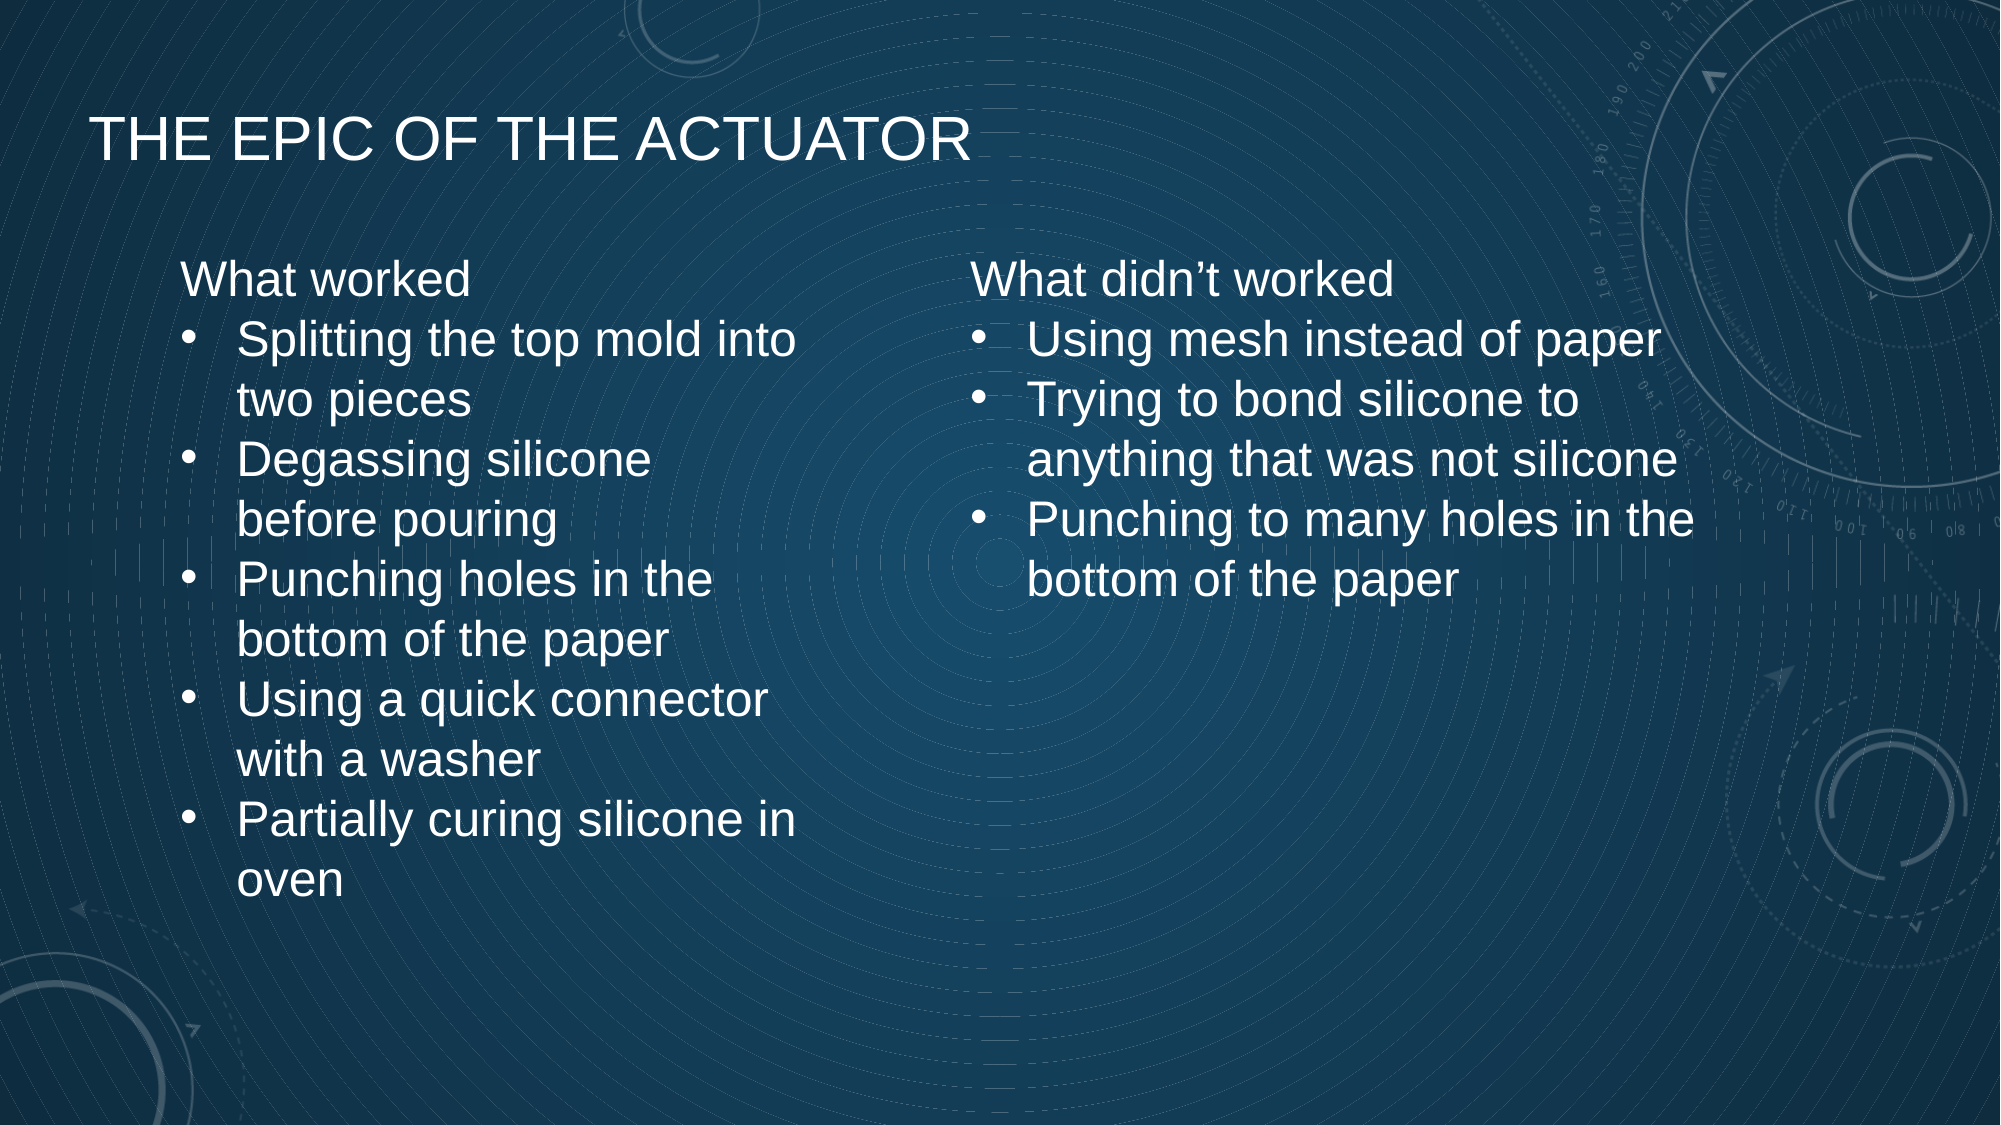

# The Epic of the Actuator
What worked
Splitting the top mold into two pieces
Degassing silicone before pouring
Punching holes in the bottom of the paper
Using a quick connector with a washer
Partially curing silicone in oven

What didn’t worked
Using mesh instead of paper
Trying to bond silicone to anything that was not silicone
Punching to many holes in the bottom of the paper